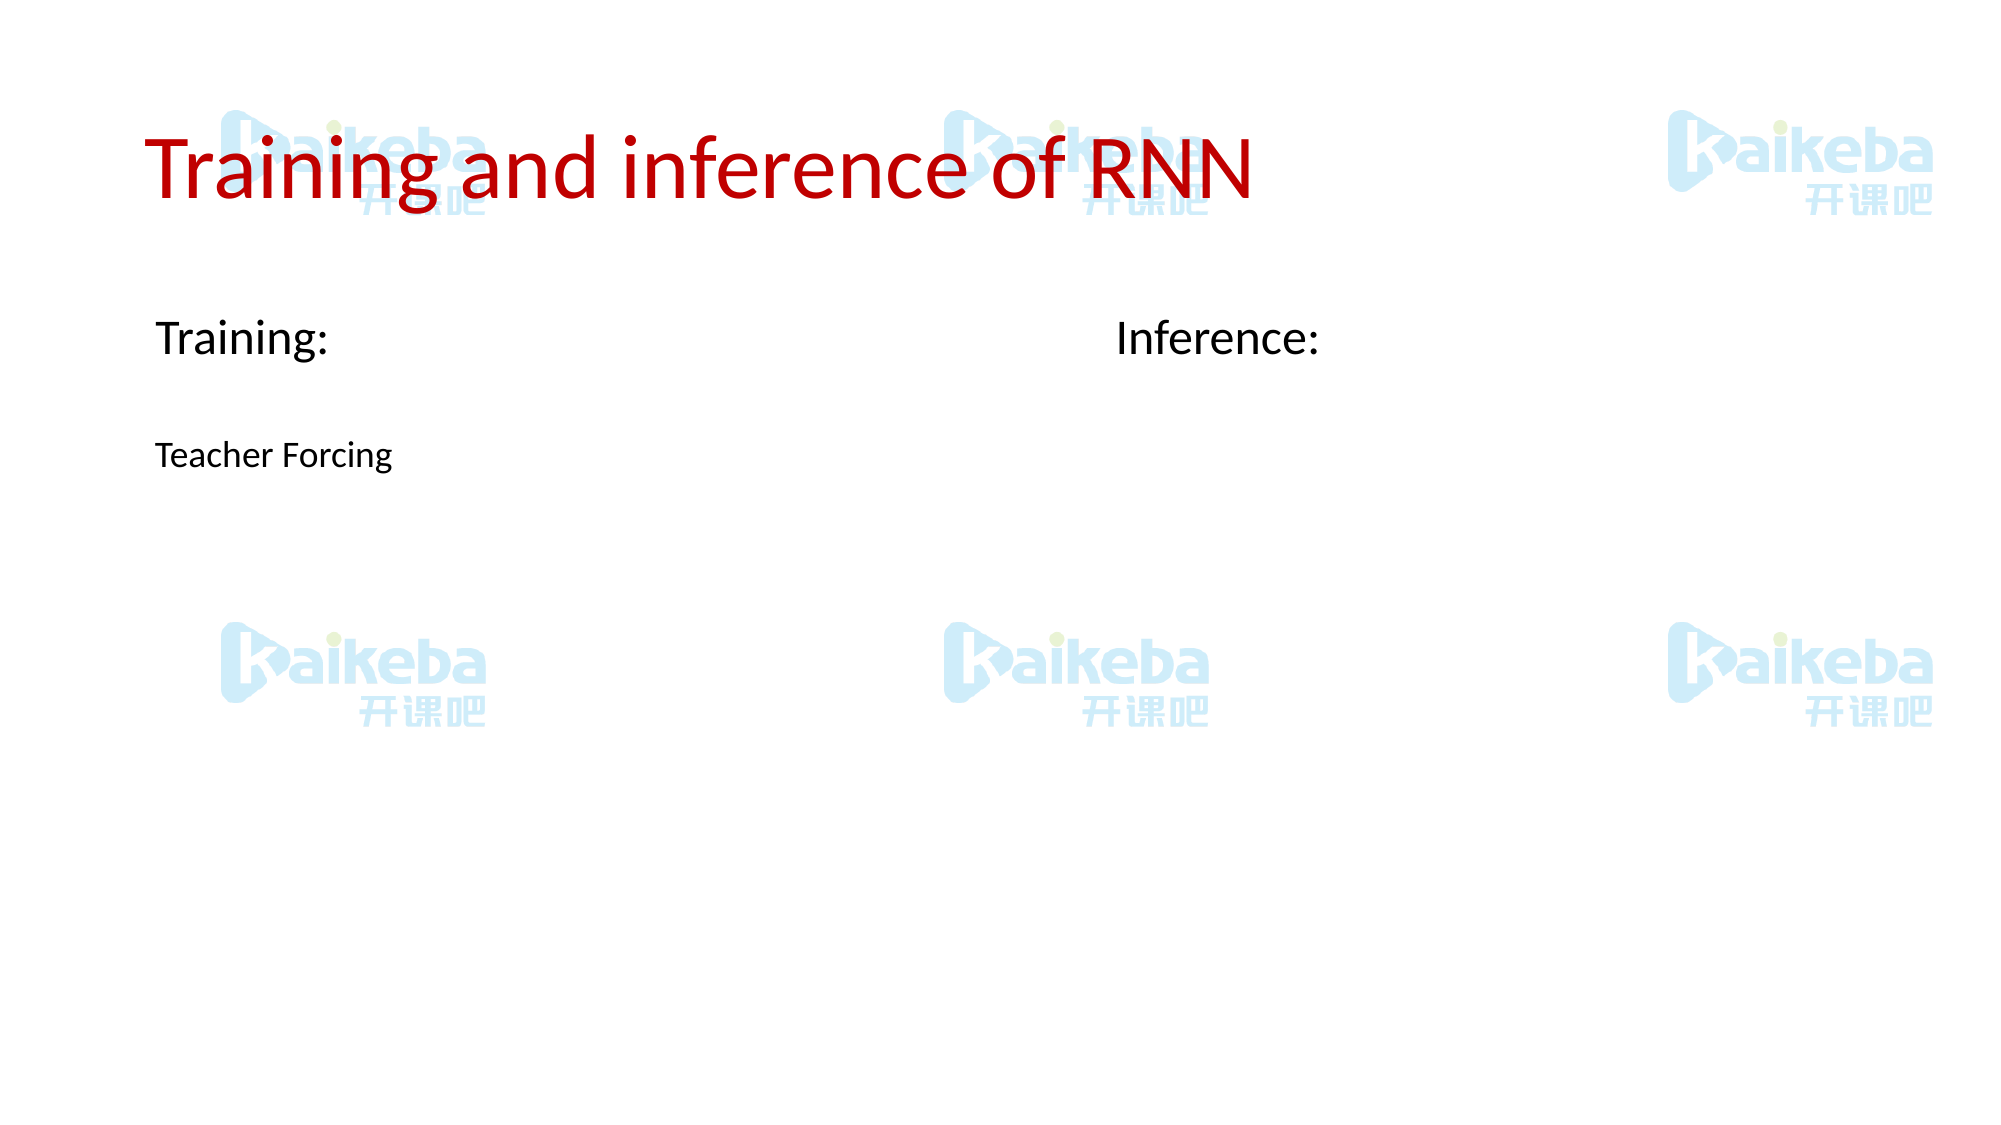

# Training and inference of RNN
Training:
Inference:
Teacher Forcing